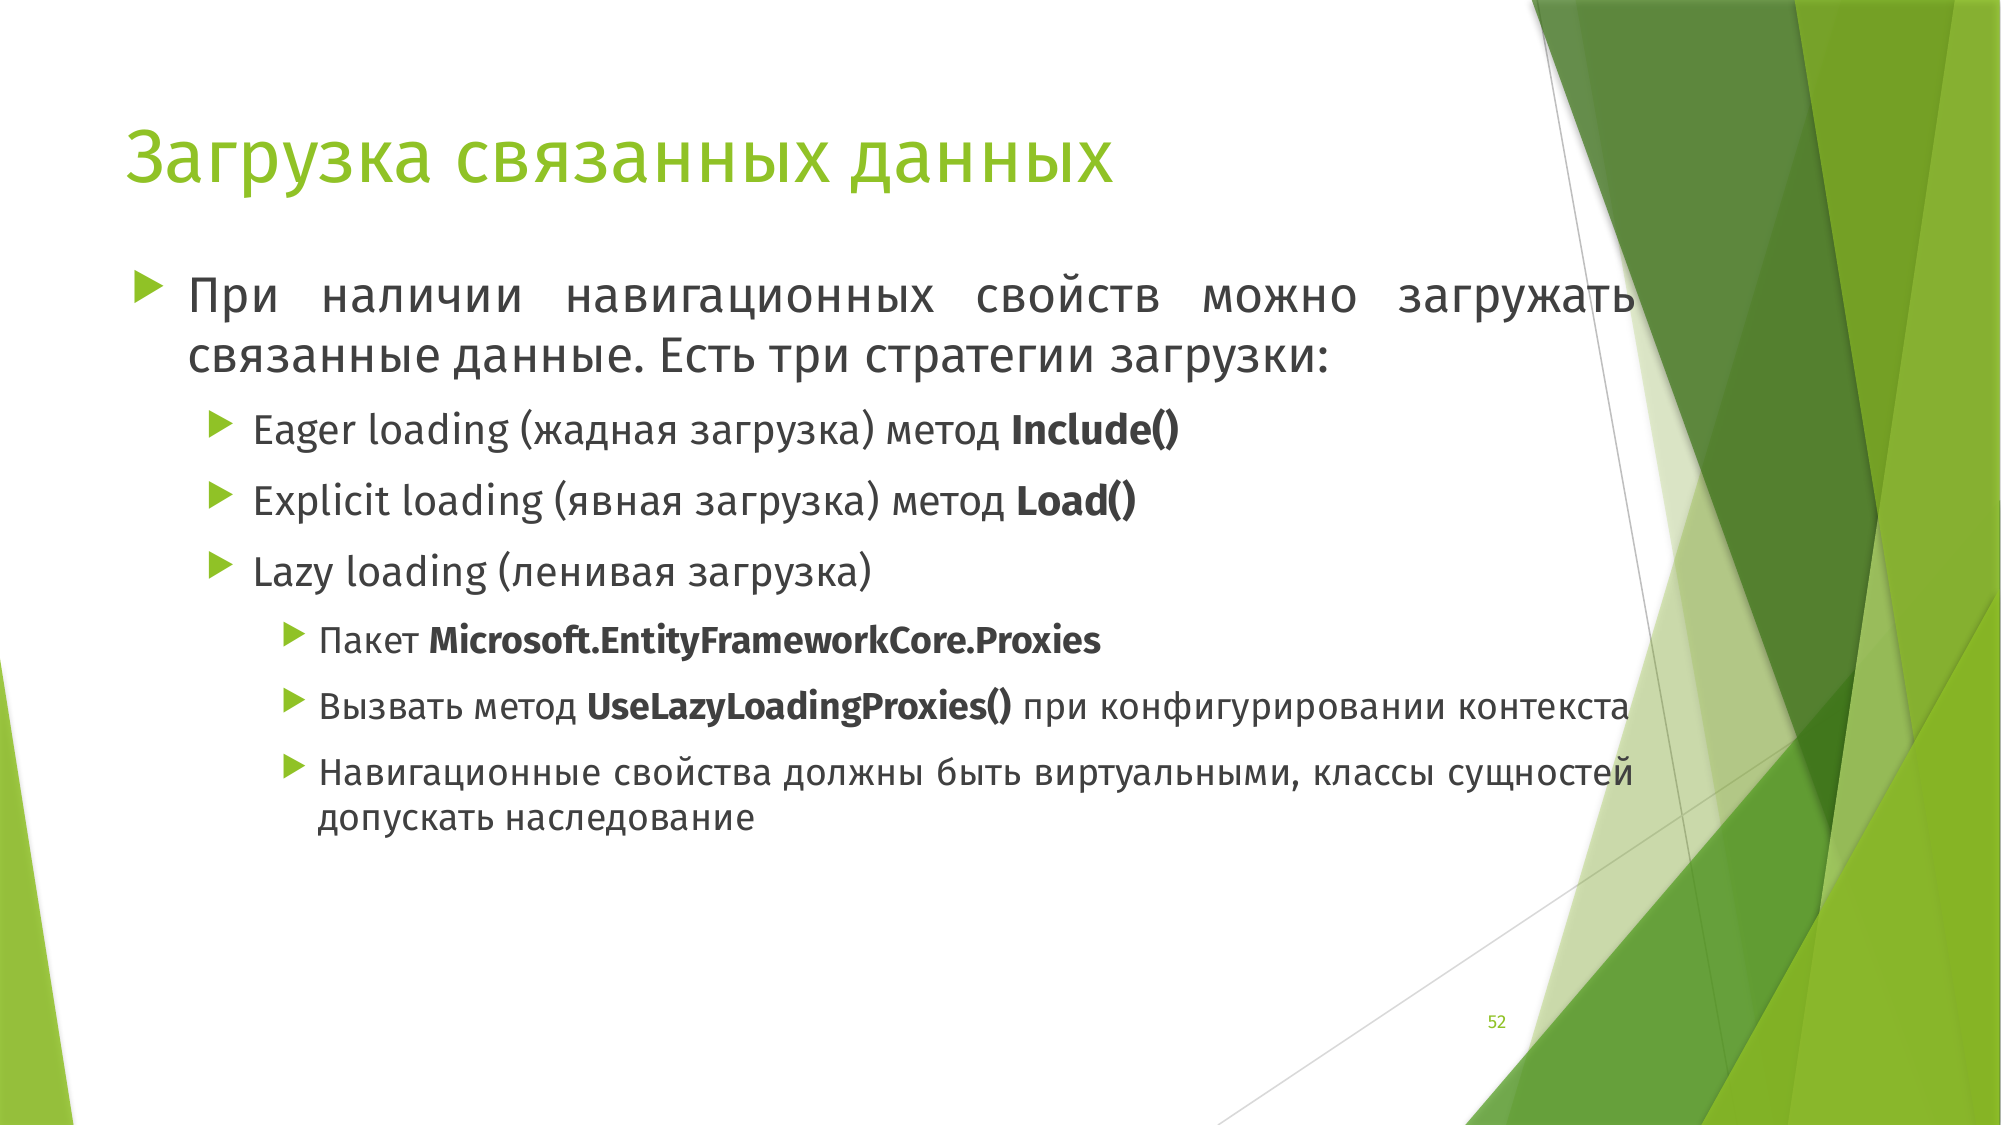

# Загрузка связанных данных
При наличии навигационных свойств можно загружать связанные данные. Есть три стратегии загрузки:
Eager loading (жадная загрузка) метод Include()
Explicit loading (явная загрузка) метод Load()
Lazy loading (ленивая загрузка)
Пакет Microsoft.EntityFrameworkCore.Proxies
Вызвать метод UseLazyLoadingProxies() при конфигурировании контекста
Навигационные свойства должны быть виртуальными, классы сущностей допускать наследование

52